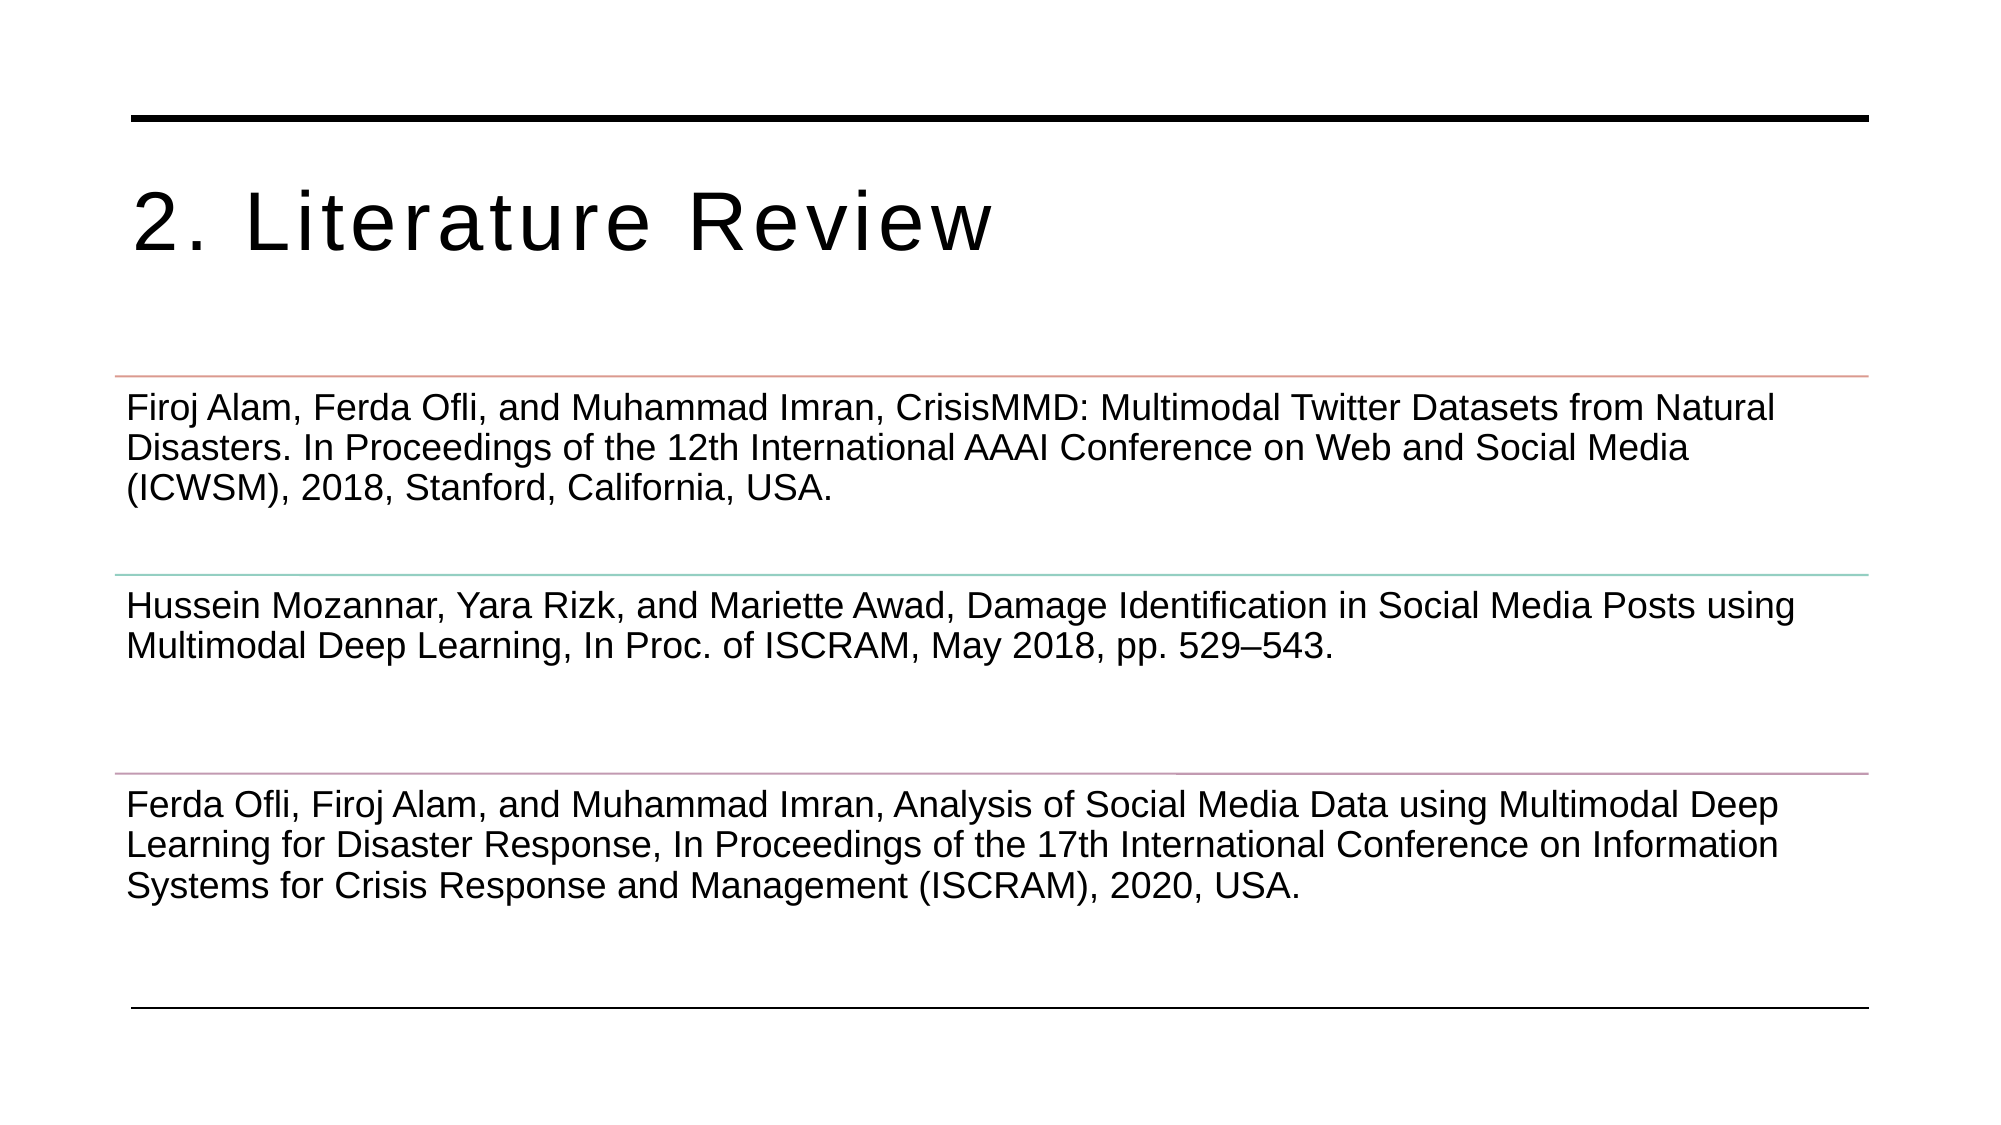

# 2. Literature Review
Firoj Alam, Ferda Ofli, and Muhammad Imran, CrisisMMD: Multimodal Twitter Datasets from Natural Disasters. In Proceedings of the 12th International AAAI Conference on Web and Social Media (ICWSM), 2018, Stanford, California, USA.
Hussein Mozannar, Yara Rizk, and Mariette Awad, Damage Identification in Social Media Posts using Multimodal Deep Learning, In Proc. of ISCRAM, May 2018, pp. 529–543.
Ferda Ofli, Firoj Alam, and Muhammad Imran, Analysis of Social Media Data using Multimodal Deep Learning for Disaster Response, In Proceedings of the 17th International Conference on Information Systems for Crisis Response and Management (ISCRAM), 2020, USA.